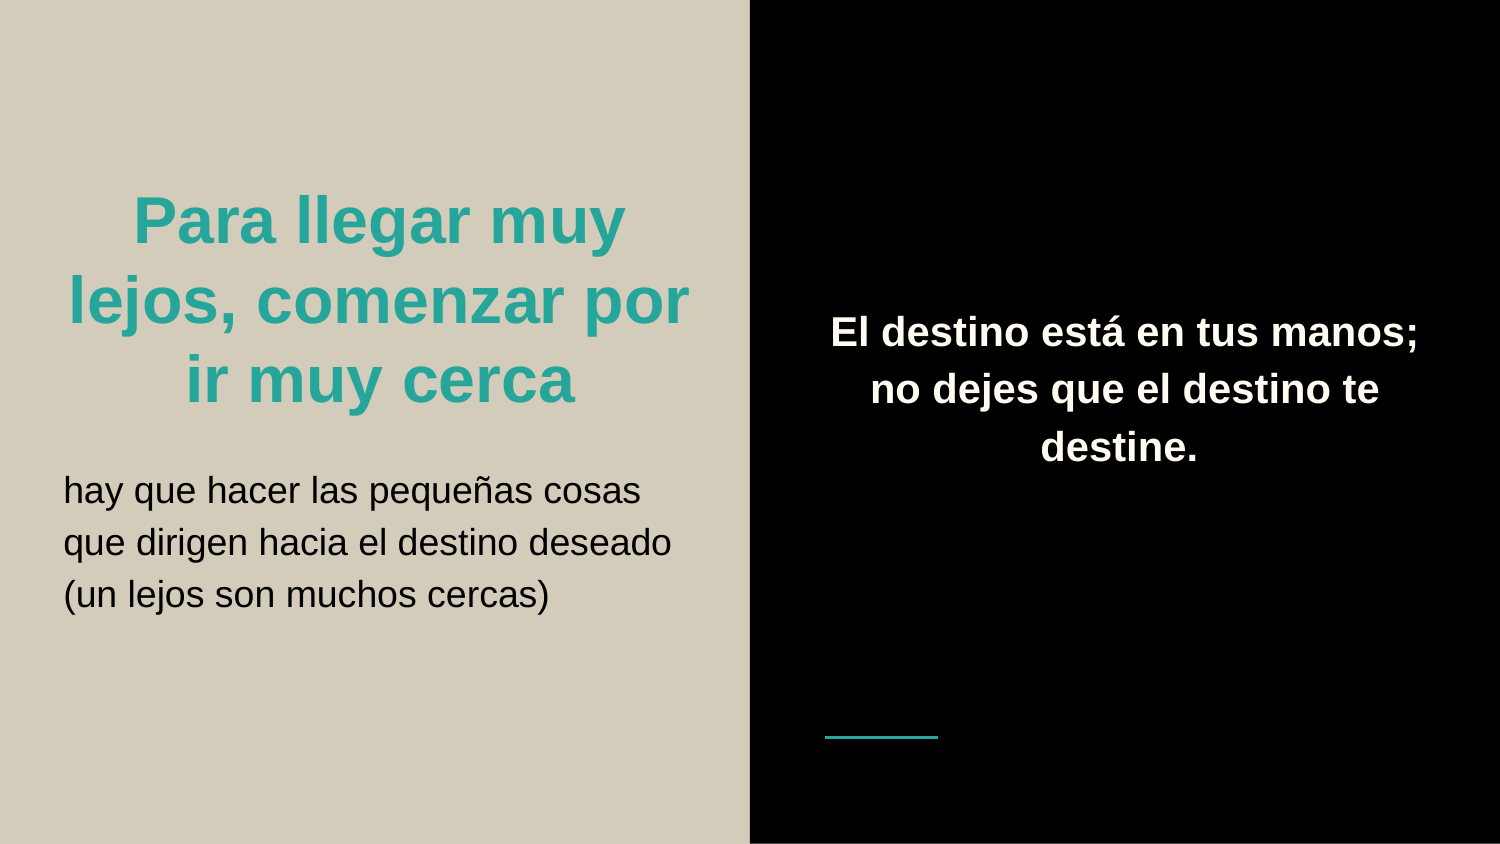

El destino está en tus manos; no dejes que el destino te destine.

# Para llegar muy lejos, comenzar por ir muy cerca
hay que hacer las pequeñas cosas que dirigen hacia el destino deseado (un lejos son muchos cercas)